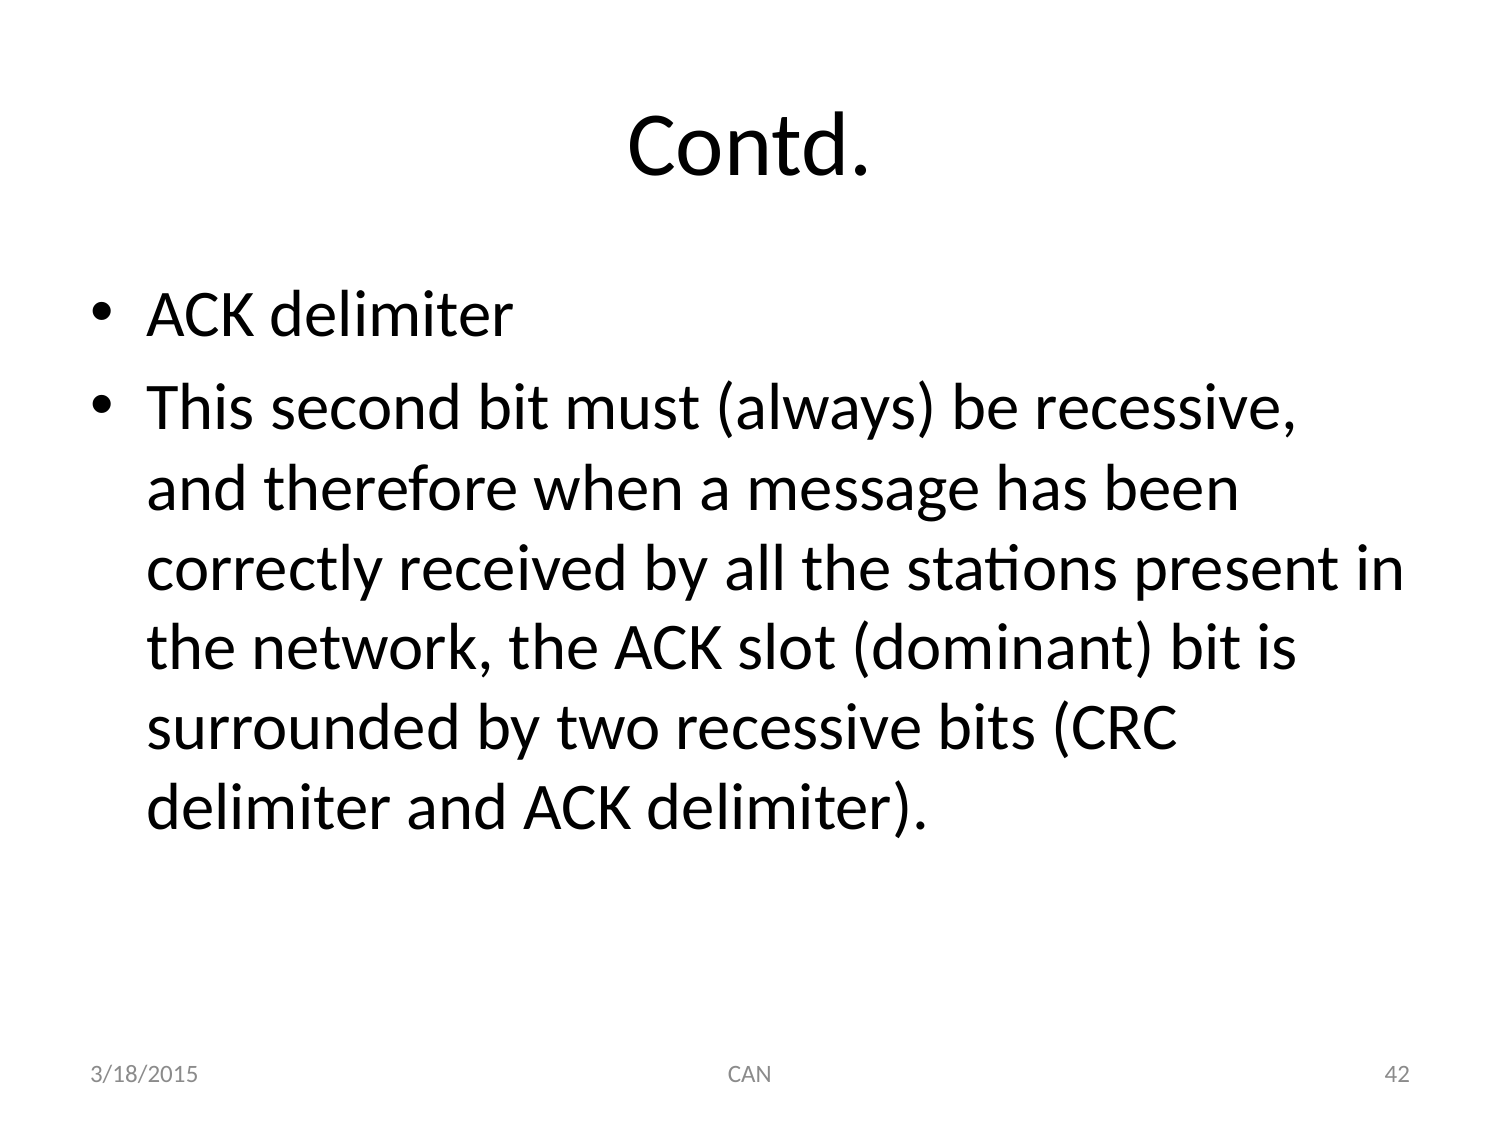

# Contd.
ACK delimiter
This second bit must (always) be recessive, and therefore when a message has been correctly received by all the stations present in the network, the ACK slot (dominant) bit is surrounded by two recessive bits (CRC delimiter and ACK delimiter).
3/18/2015
CAN
42